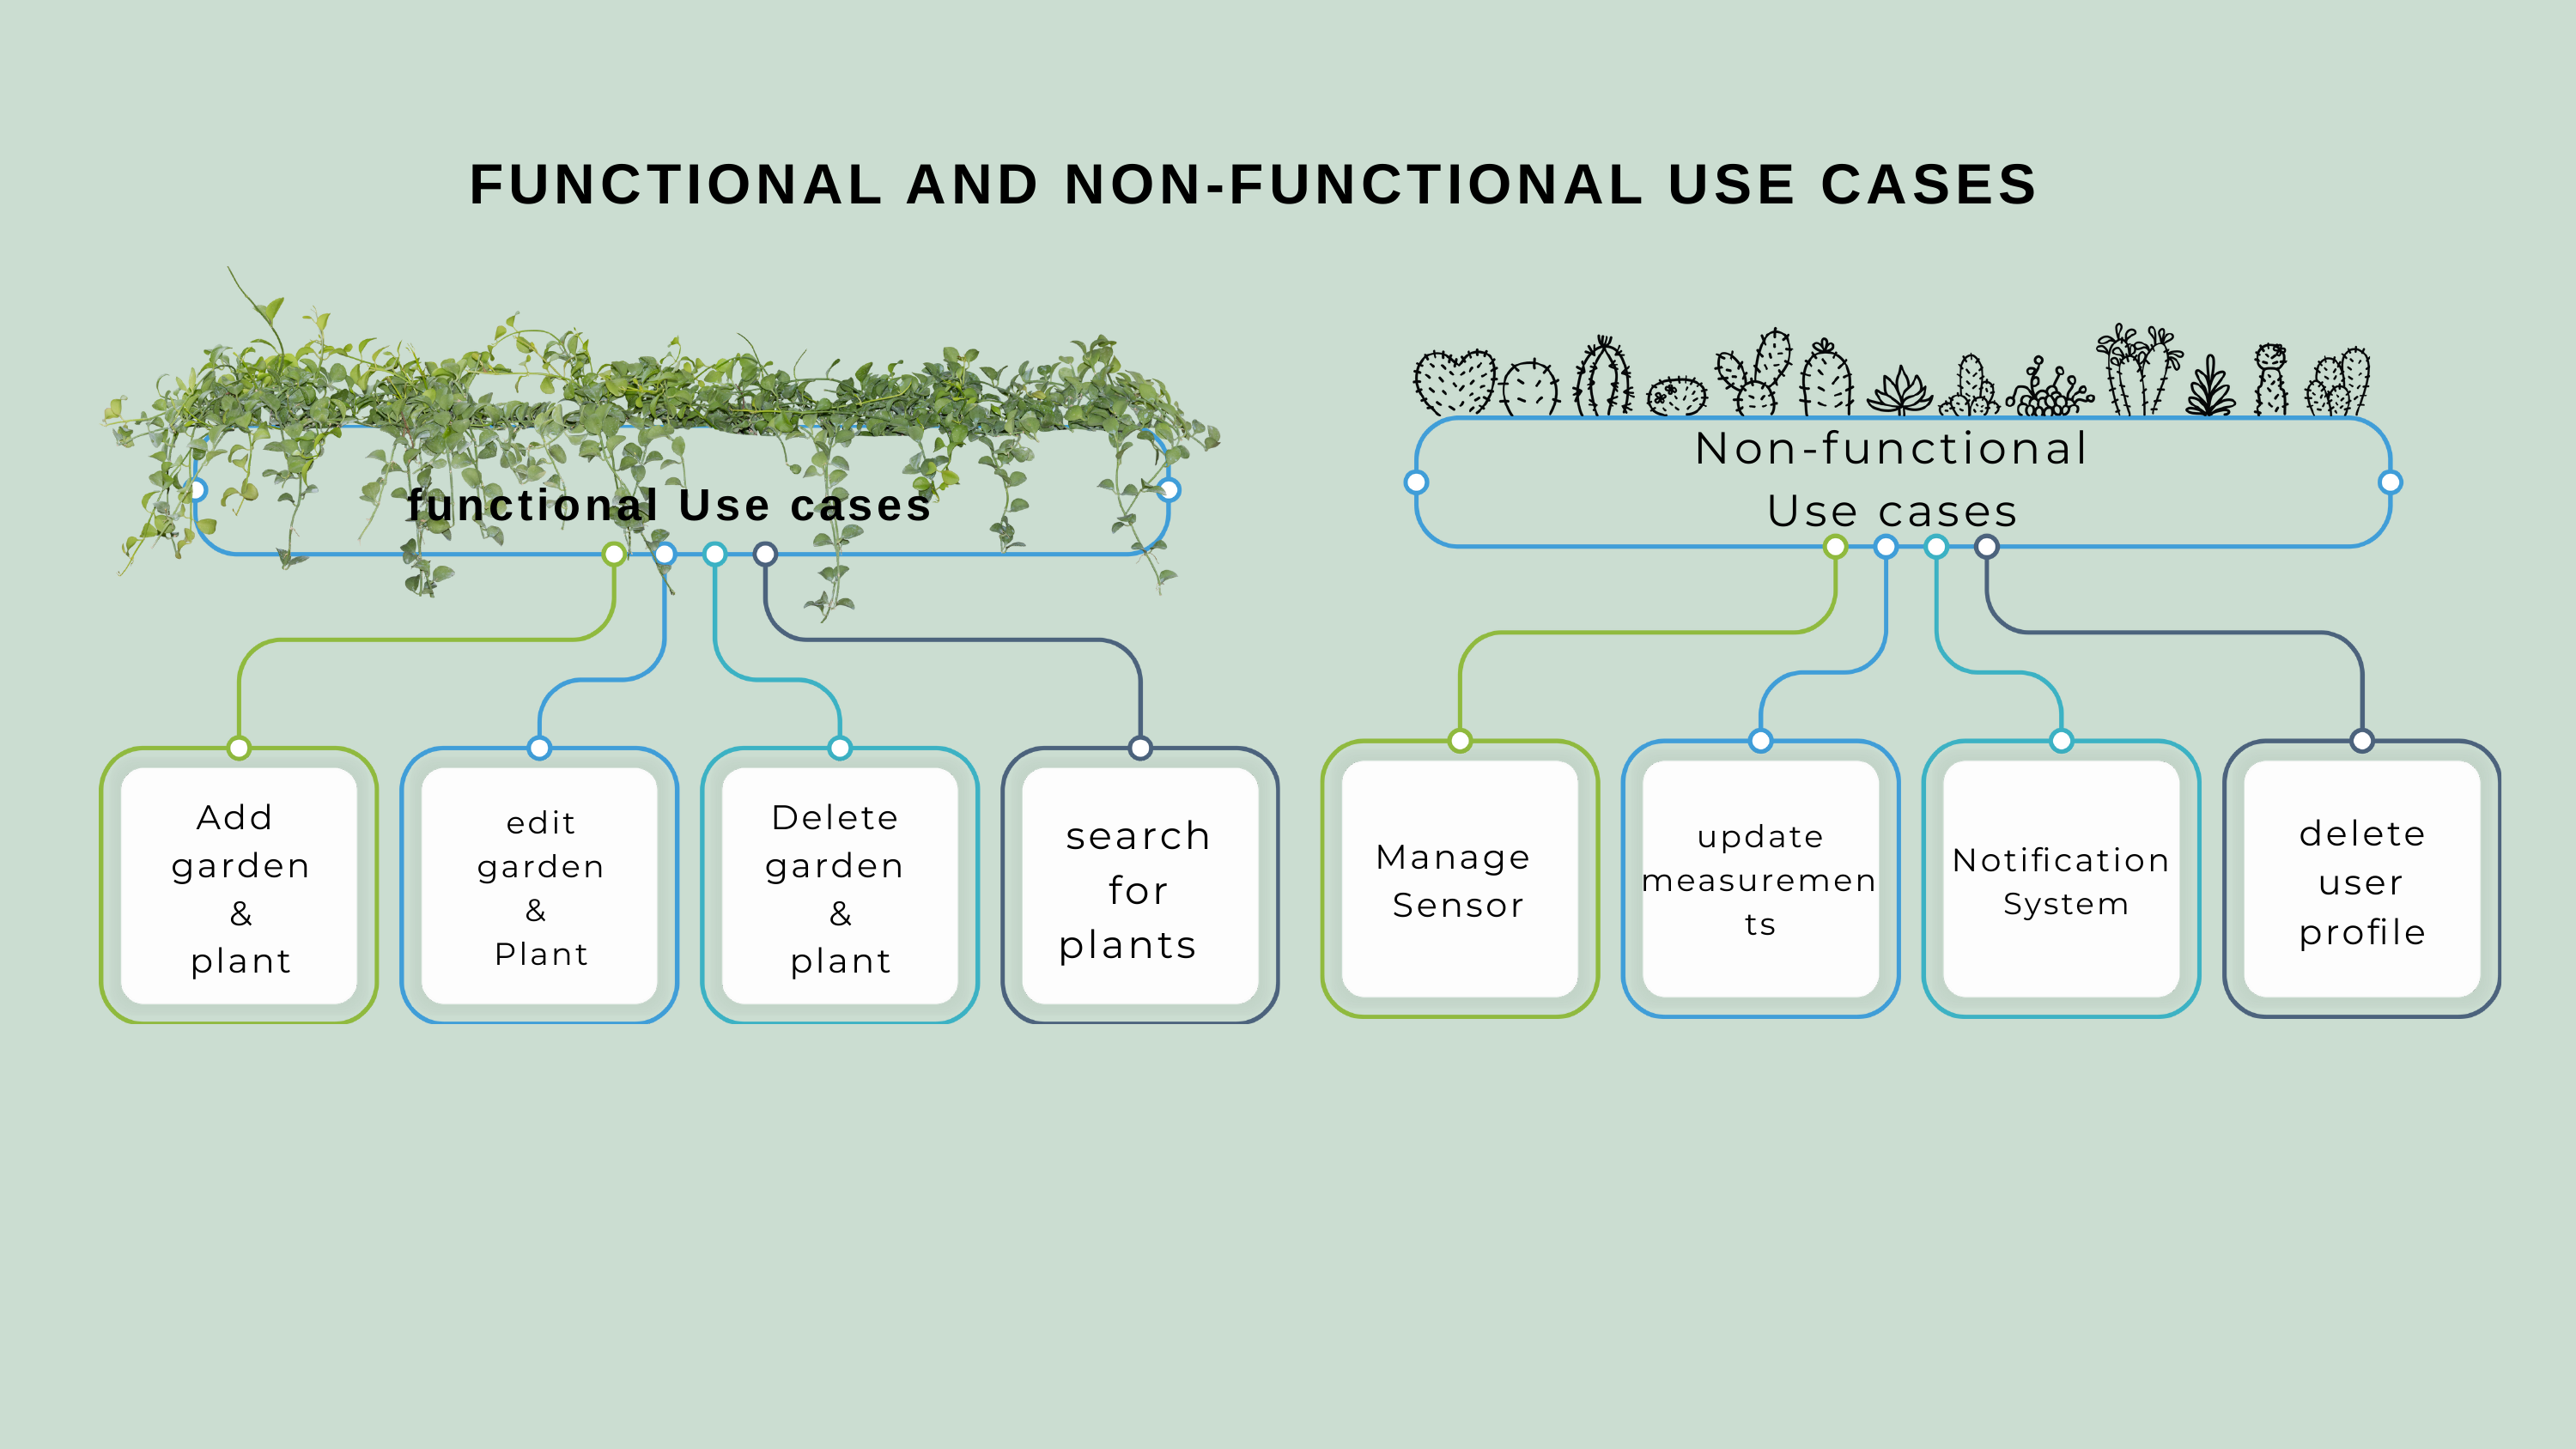

FUNCTIONAL AND NON-FUNCTIONAL USE CASES

Non-functional
Use cases

functional Use cases
Add
garden
&
plant
Delete
garden
 &
 plant
edit
garden
&
Plant
search for plants
delete
user profile
update
measurements
Manage
Sensor
Notification
System